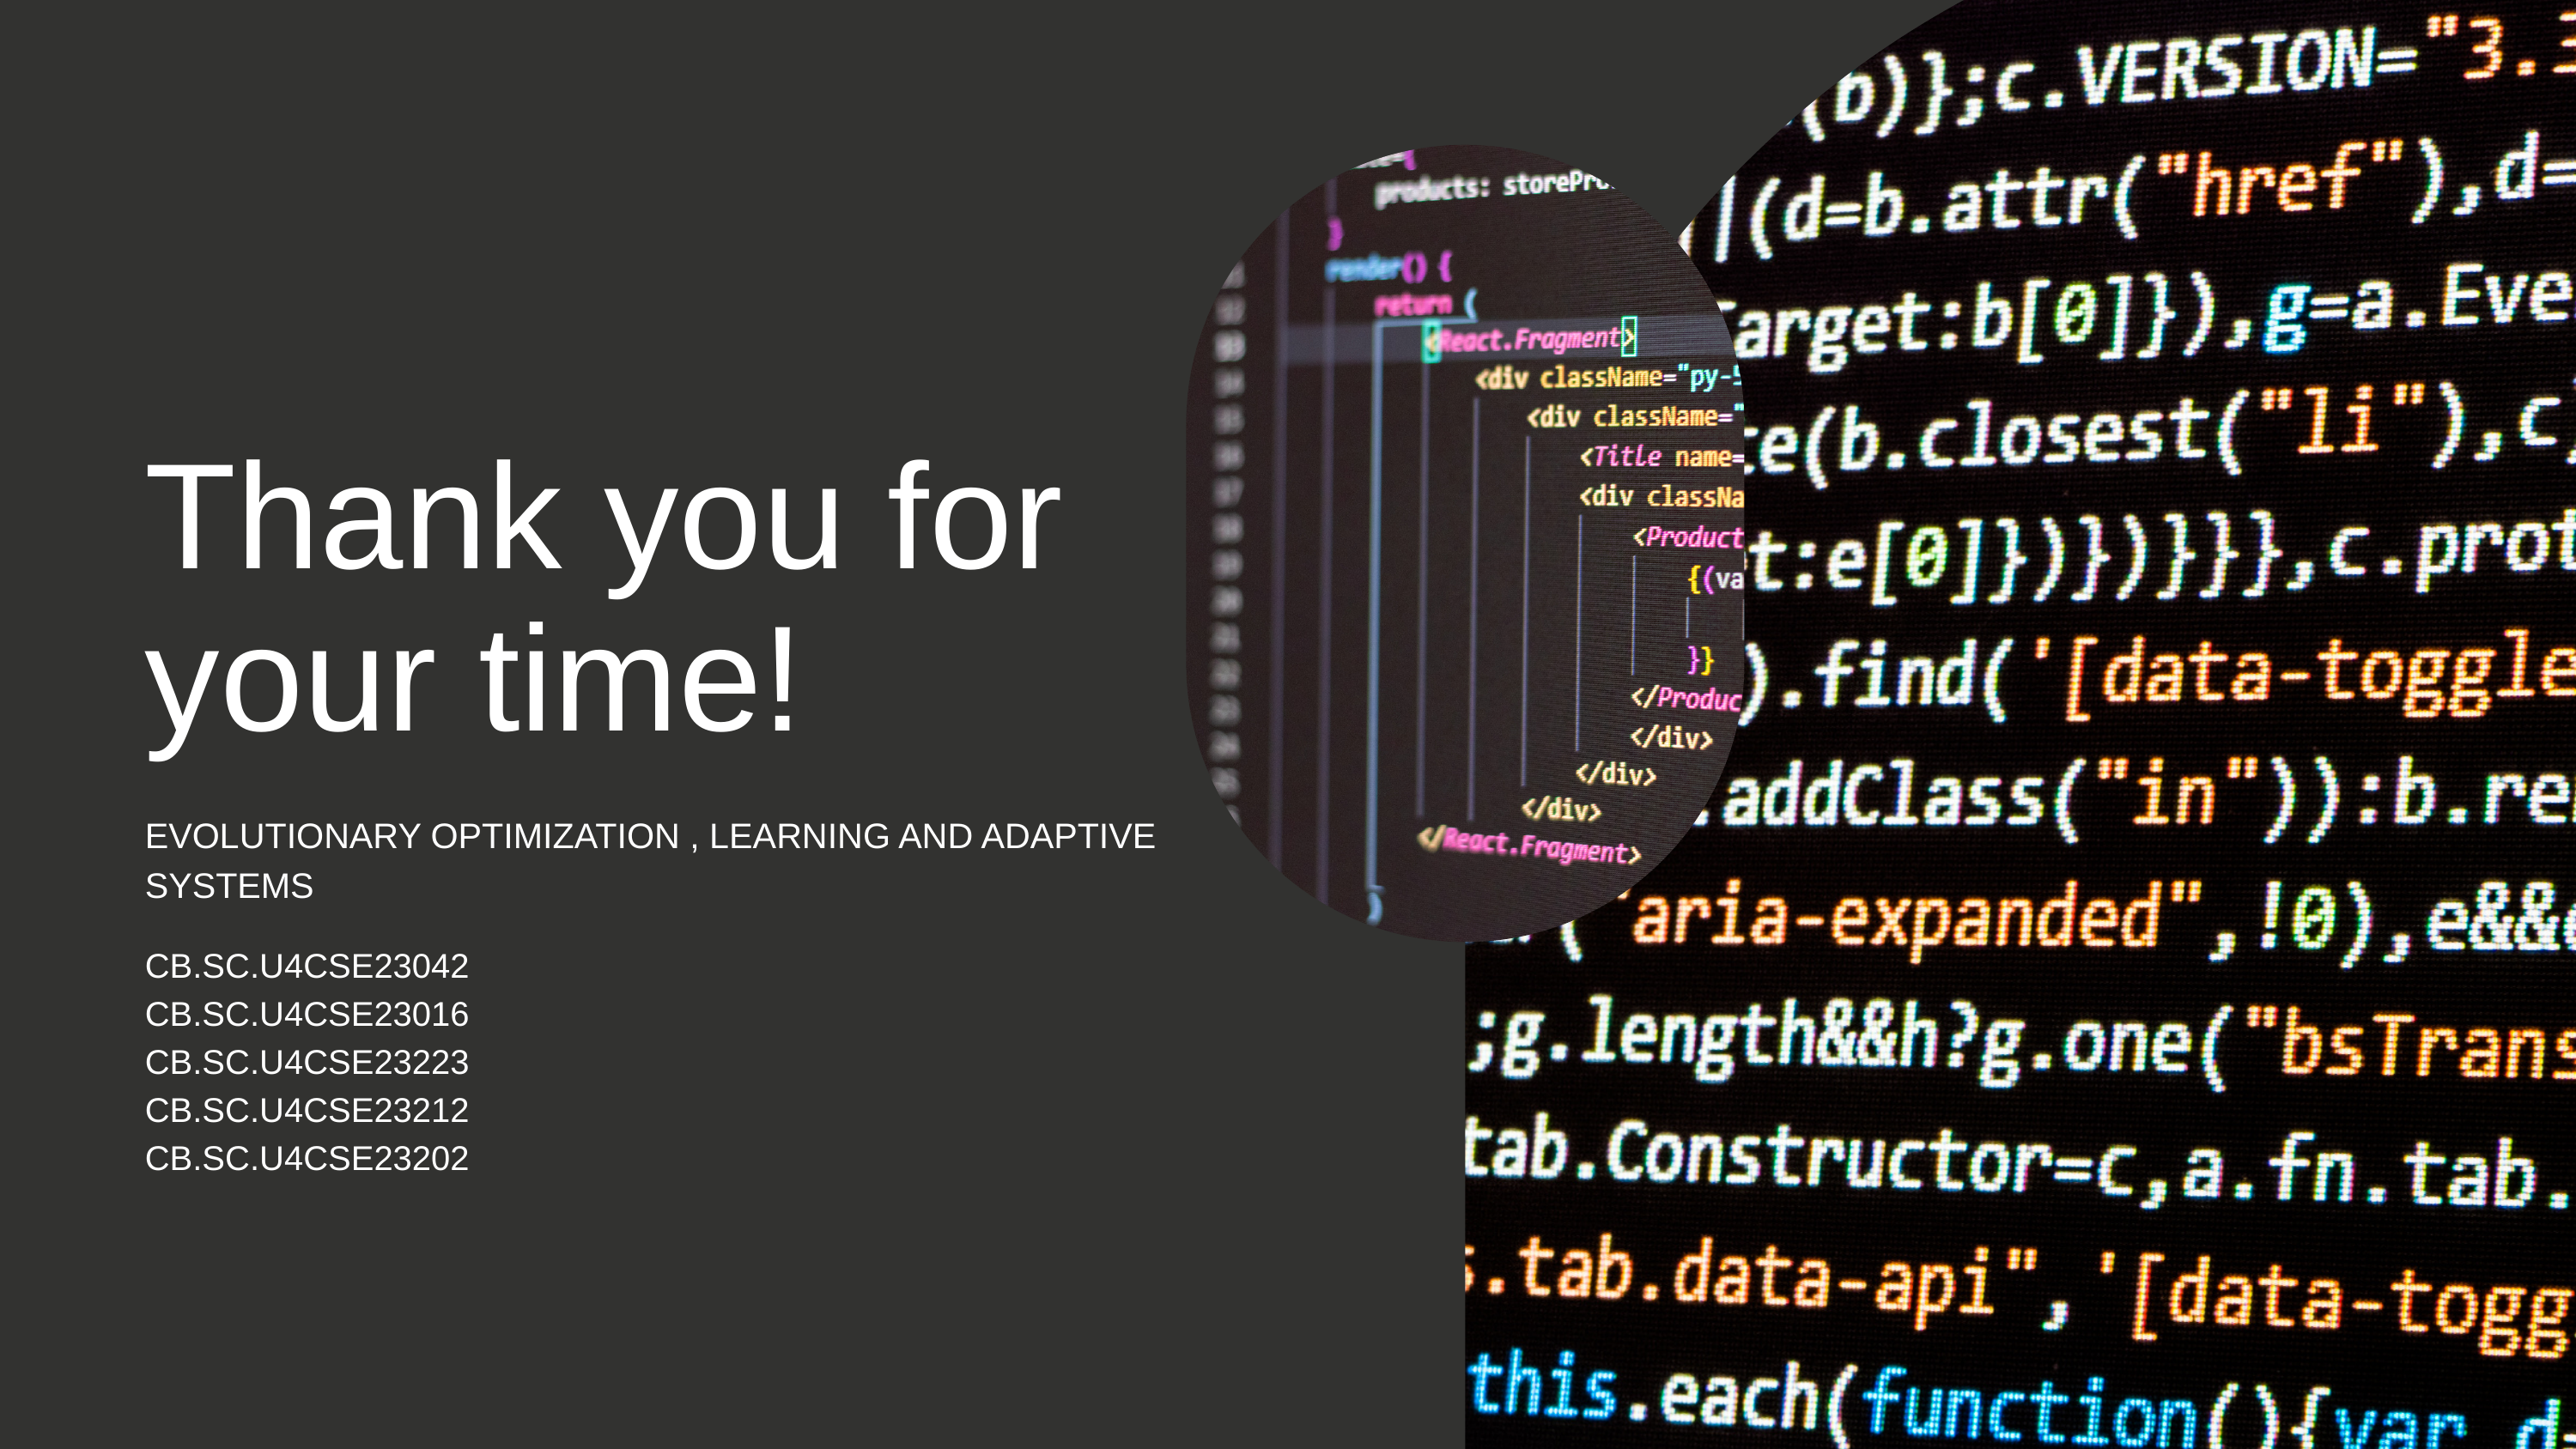

Thank you for your time!
EVOLUTIONARY OPTIMIZATION , LEARNING AND ADAPTIVE SYSTEMS
CB.SC.U4CSE23042
CB.SC.U4CSE23016
CB.SC.U4CSE23223
CB.SC.U4CSE23212
CB.SC.U4CSE23202